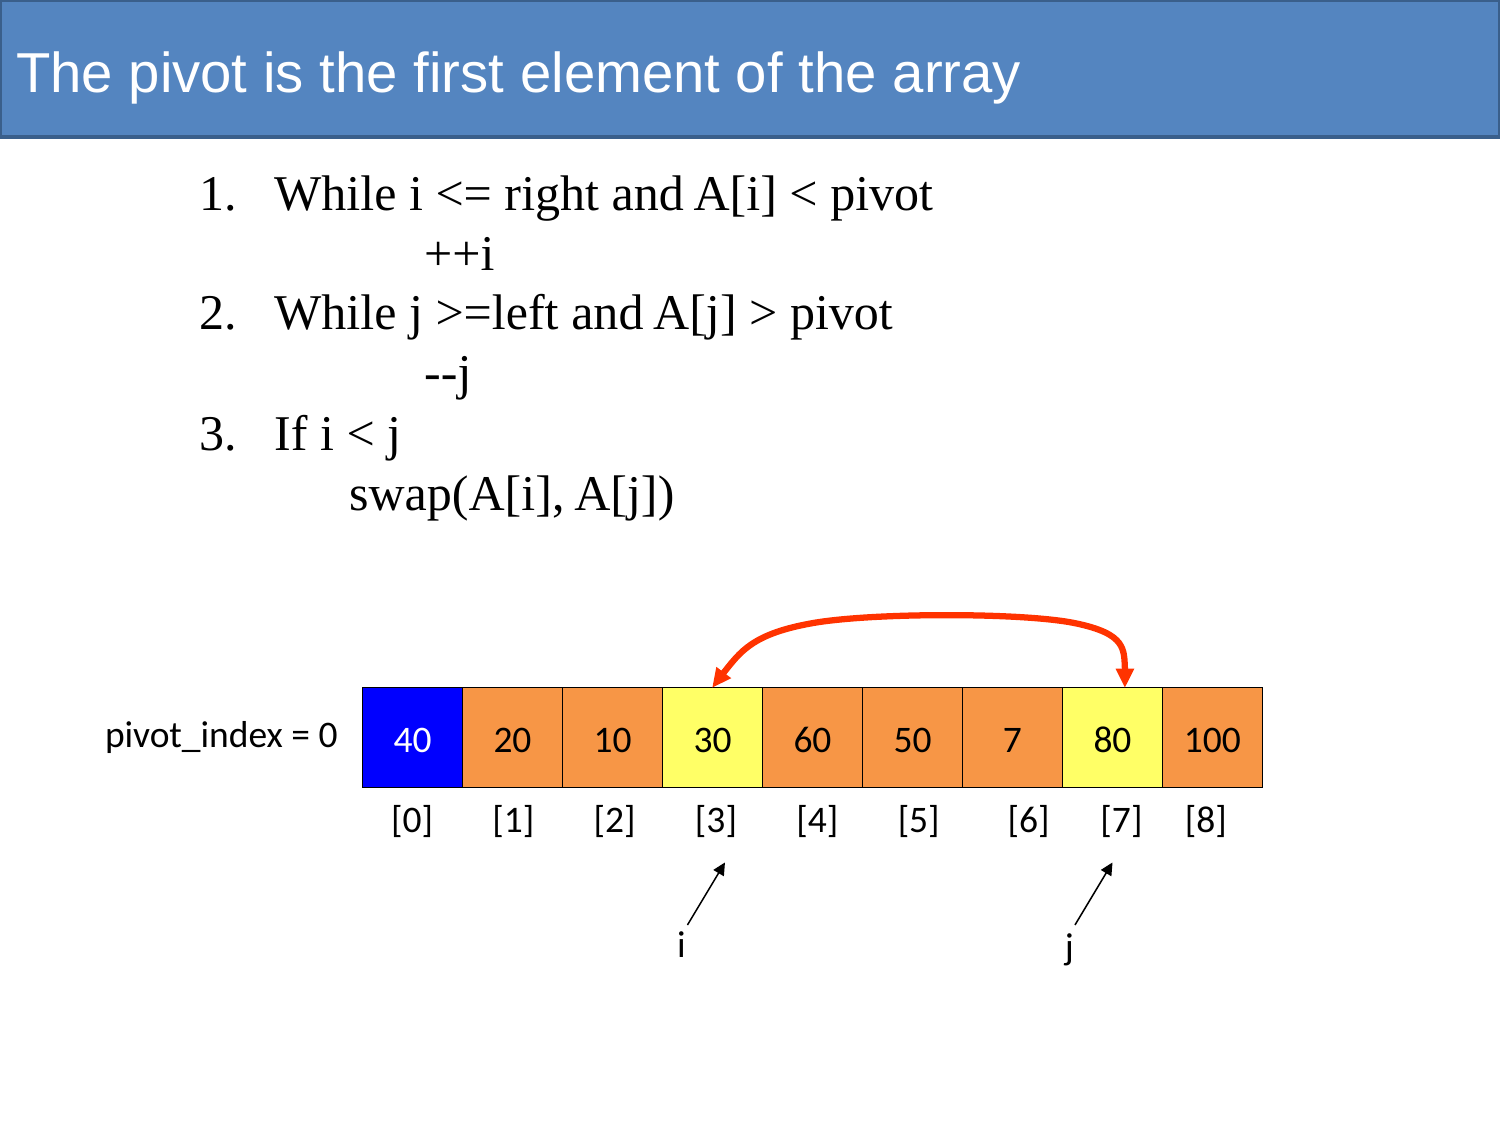

# The pivot is the first element of the array
While i <= right and A[i] < pivot
		++i
While j >=left and A[j] > pivot
		--j
If i < j
	swap(A[i], A[j])

40
20
10
30
60
50
7
80
100
pivot_index = 0
[0]       [1]       [2]       [3]       [4]       [5]        [6]      [7]     [8]

i
j